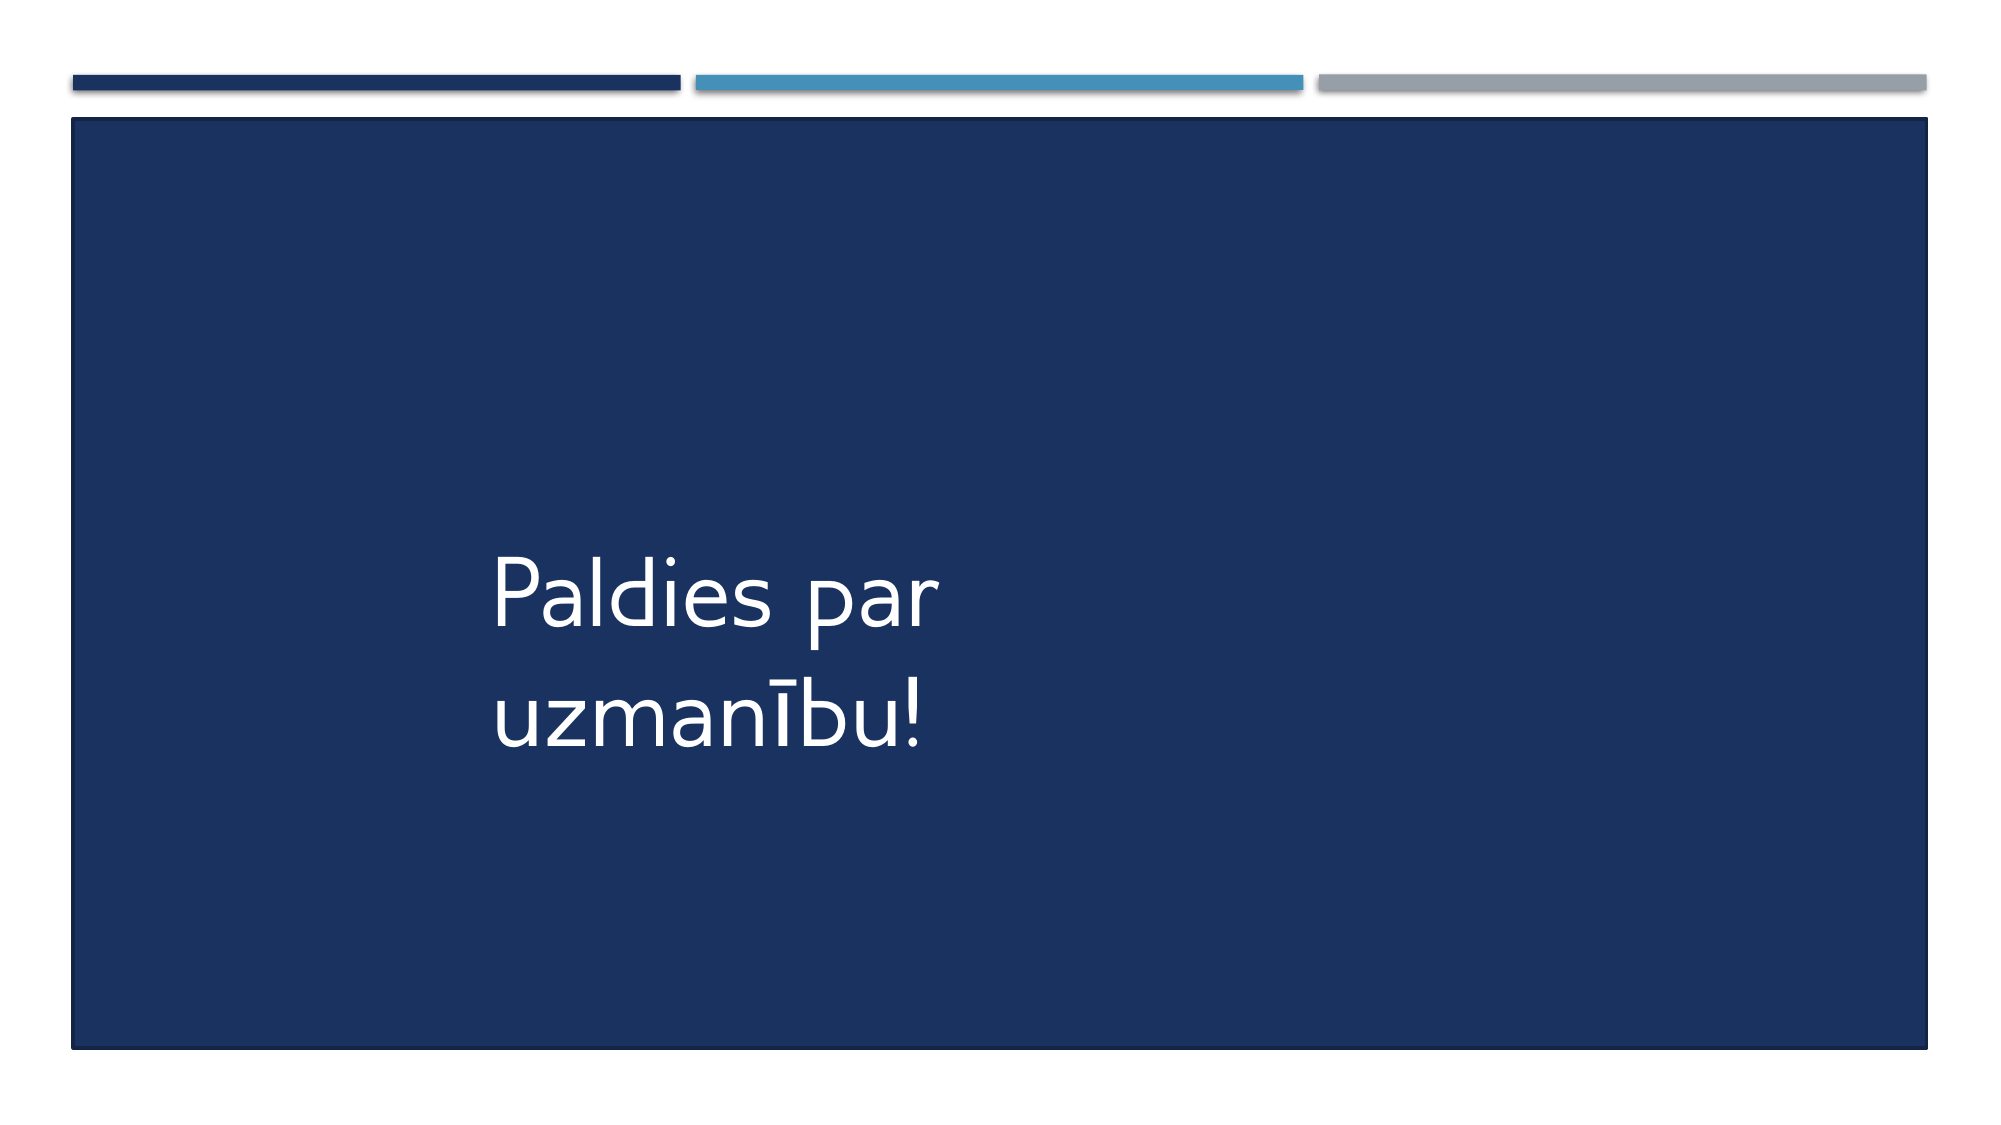

# Paldies par uzmanību!
Paldies par uzmanību!